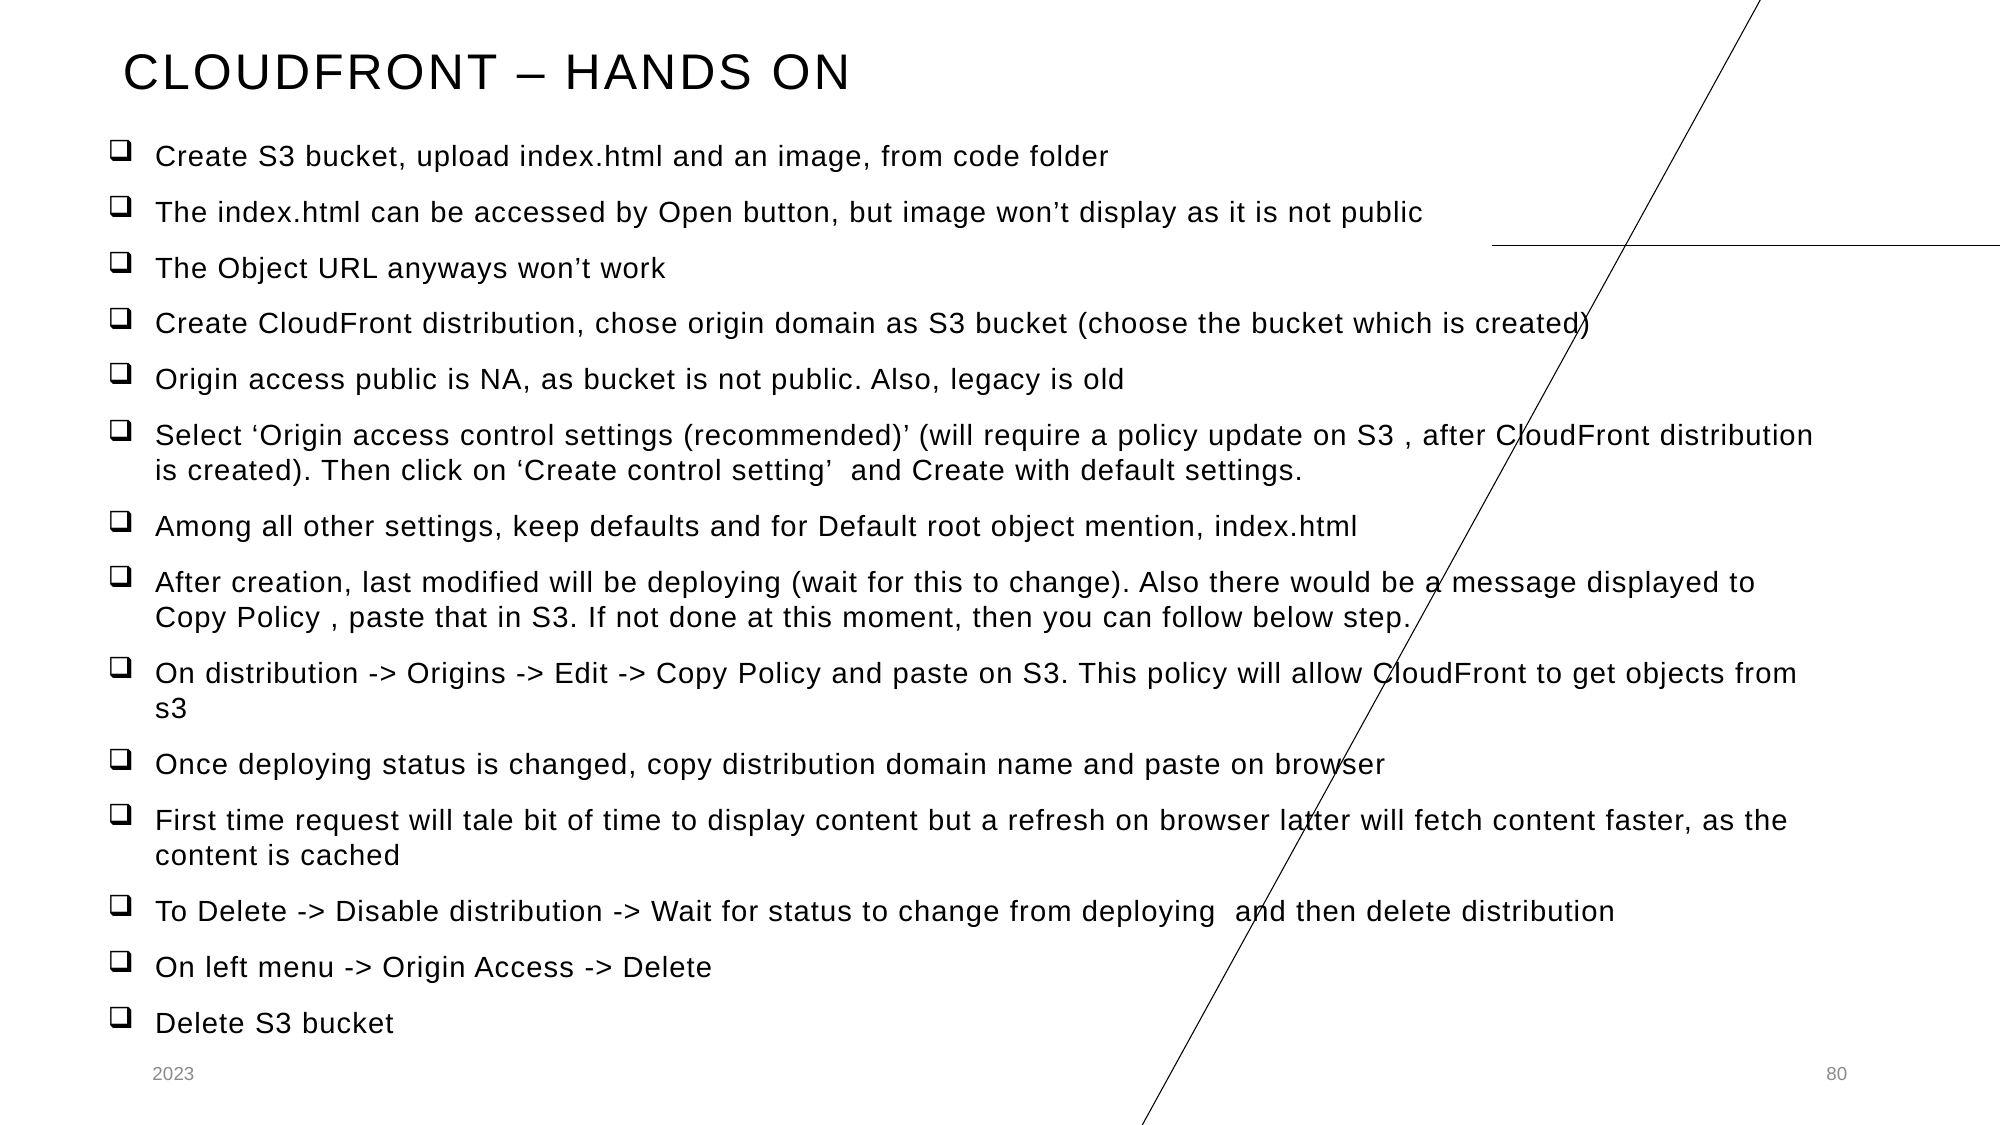

# CloudFront – hands on
Create S3 bucket, upload index.html and an image, from code folder
The index.html can be accessed by Open button, but image won’t display as it is not public
The Object URL anyways won’t work
Create CloudFront distribution, chose origin domain as S3 bucket (choose the bucket which is created)
Origin access public is NA, as bucket is not public. Also, legacy is old
Select ‘Origin access control settings (recommended)’ (will require a policy update on S3 , after CloudFront distribution is created). Then click on ‘Create control setting’  and Create with default settings.
Among all other settings, keep defaults and for Default root object mention, index.html
After creation, last modified will be deploying (wait for this to change). Also there would be a message displayed to Copy Policy , paste that in S3. If not done at this moment, then you can follow below step.
On distribution -> Origins -> Edit -> Copy Policy and paste on S3. This policy will allow CloudFront to get objects from s3
Once deploying status is changed, copy distribution domain name and paste on browser
First time request will tale bit of time to display content but a refresh on browser latter will fetch content faster, as the content is cached
To Delete -> Disable distribution -> Wait for status to change from deploying  and then delete distribution
On left menu -> Origin Access -> Delete
Delete S3 bucket

2023
80